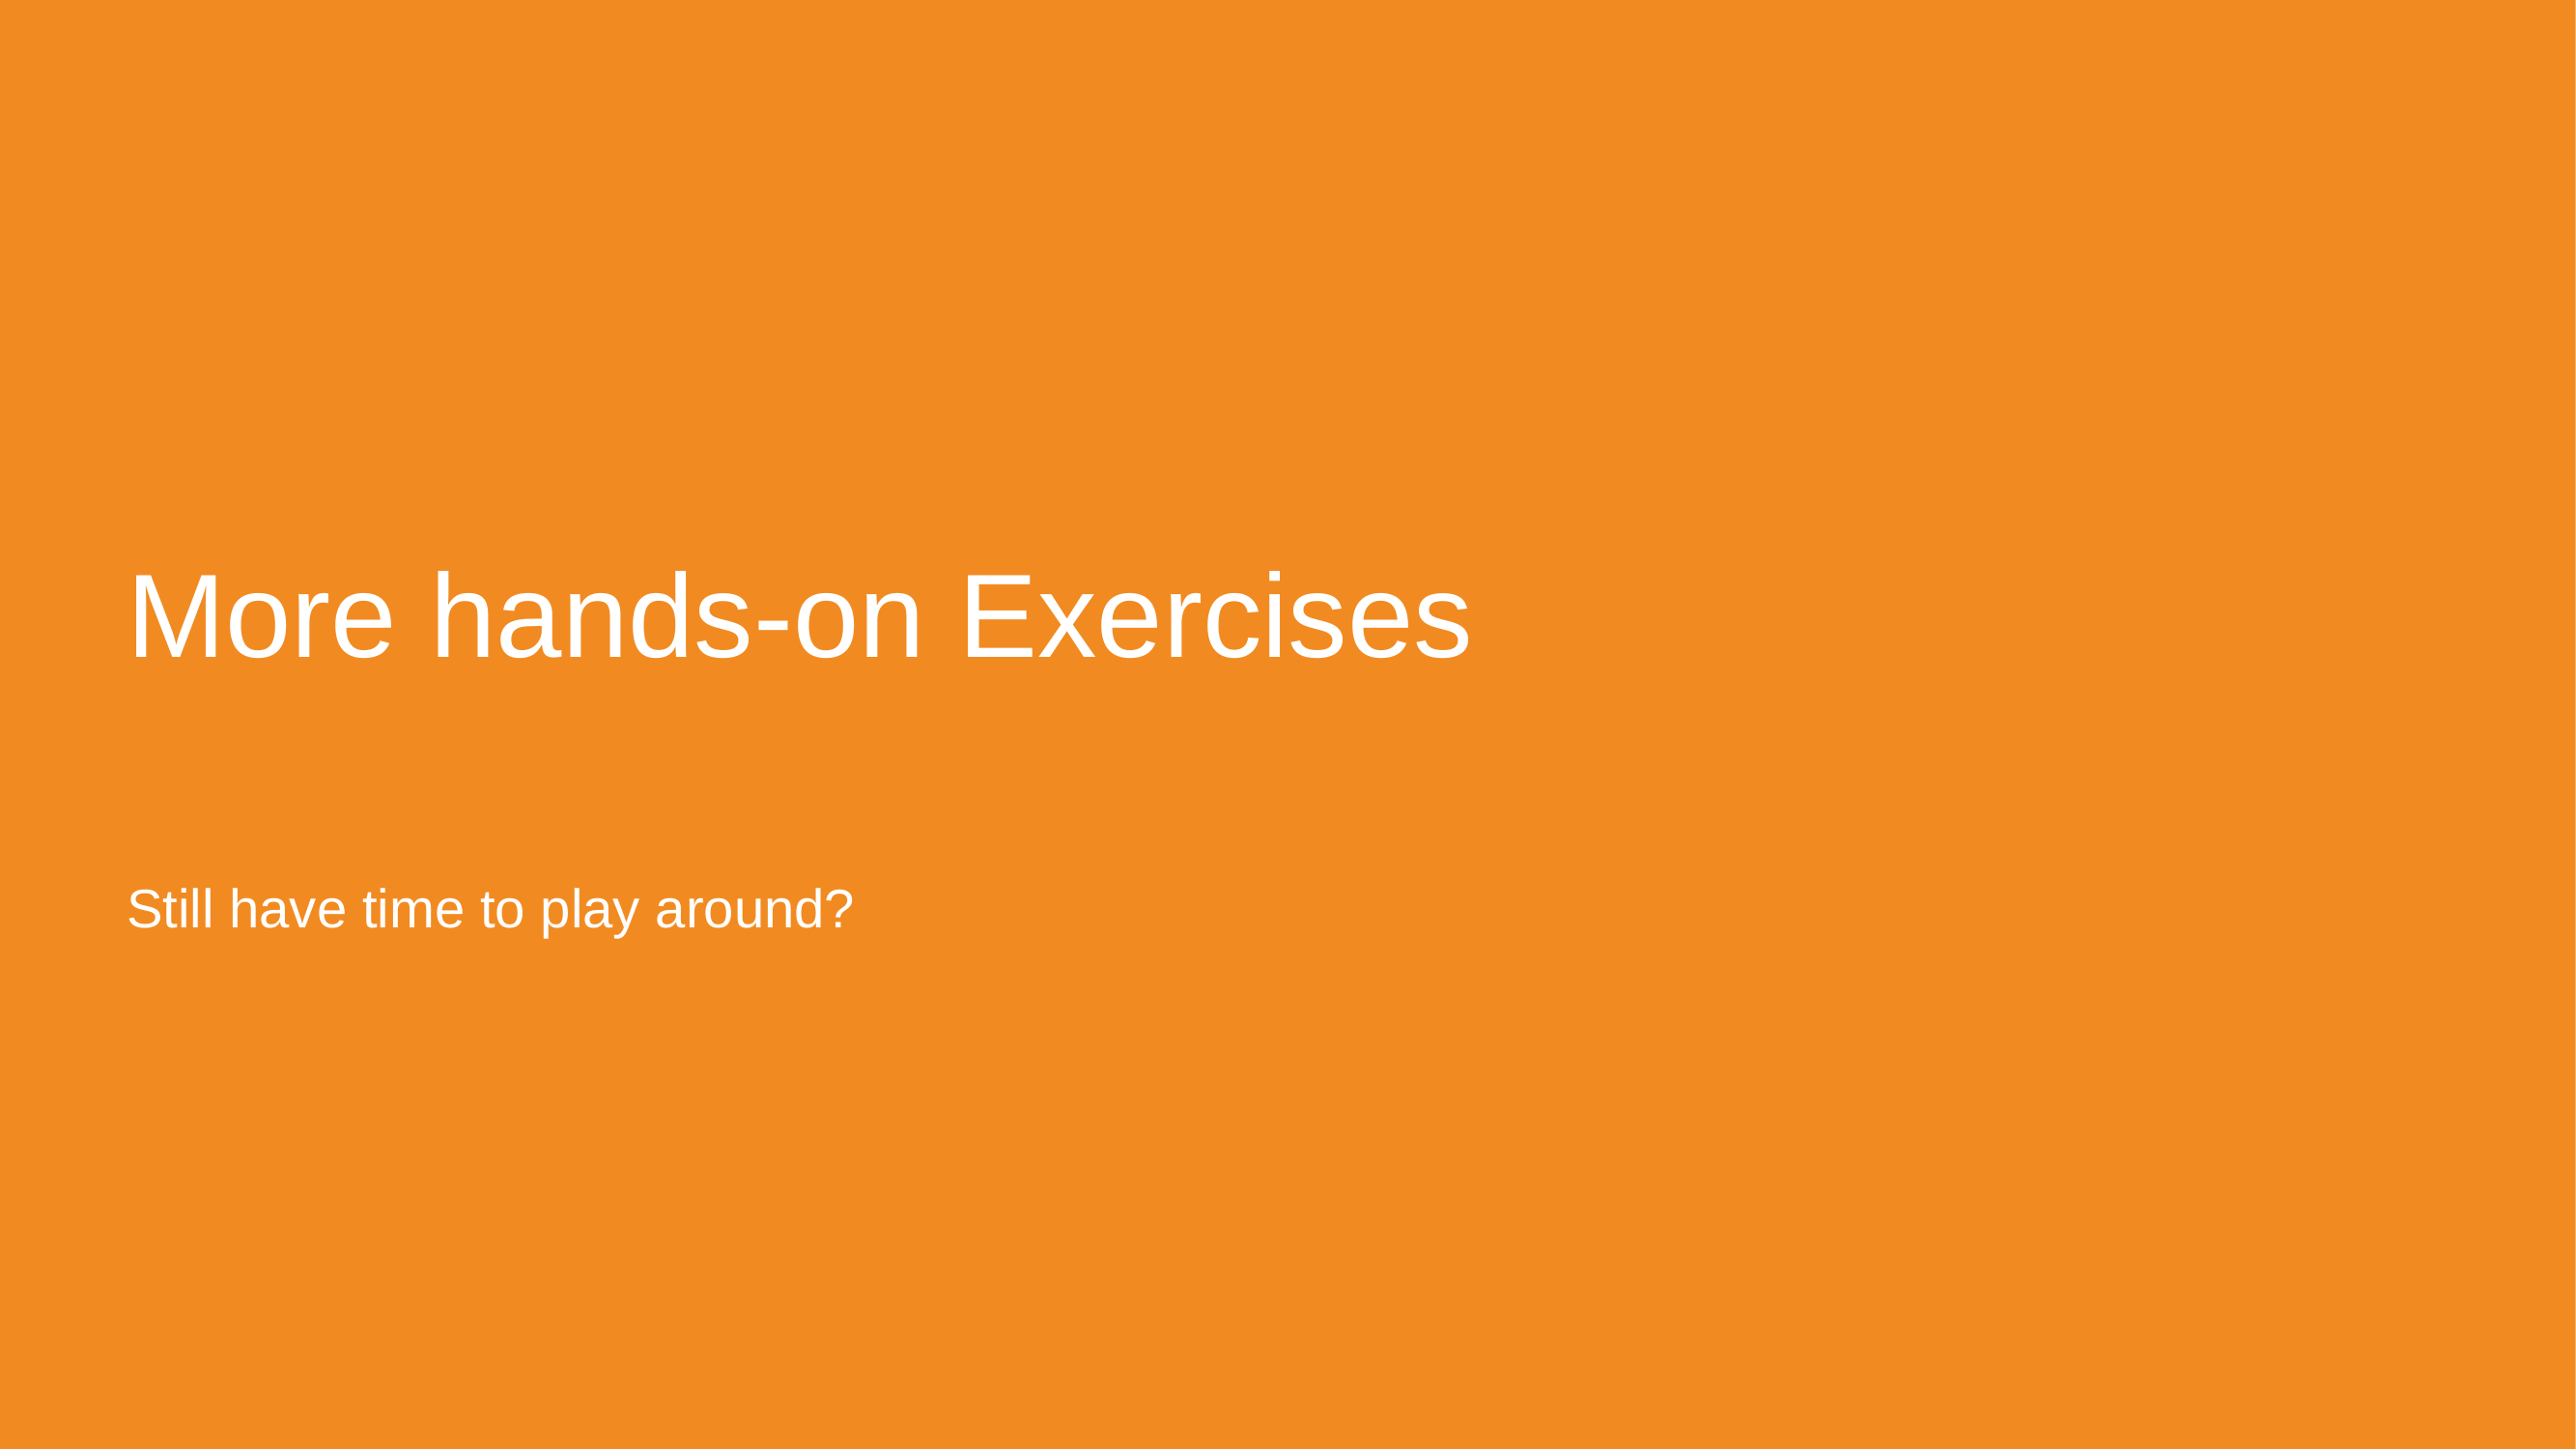

# More hands-on Exercises
Still have time to play around?